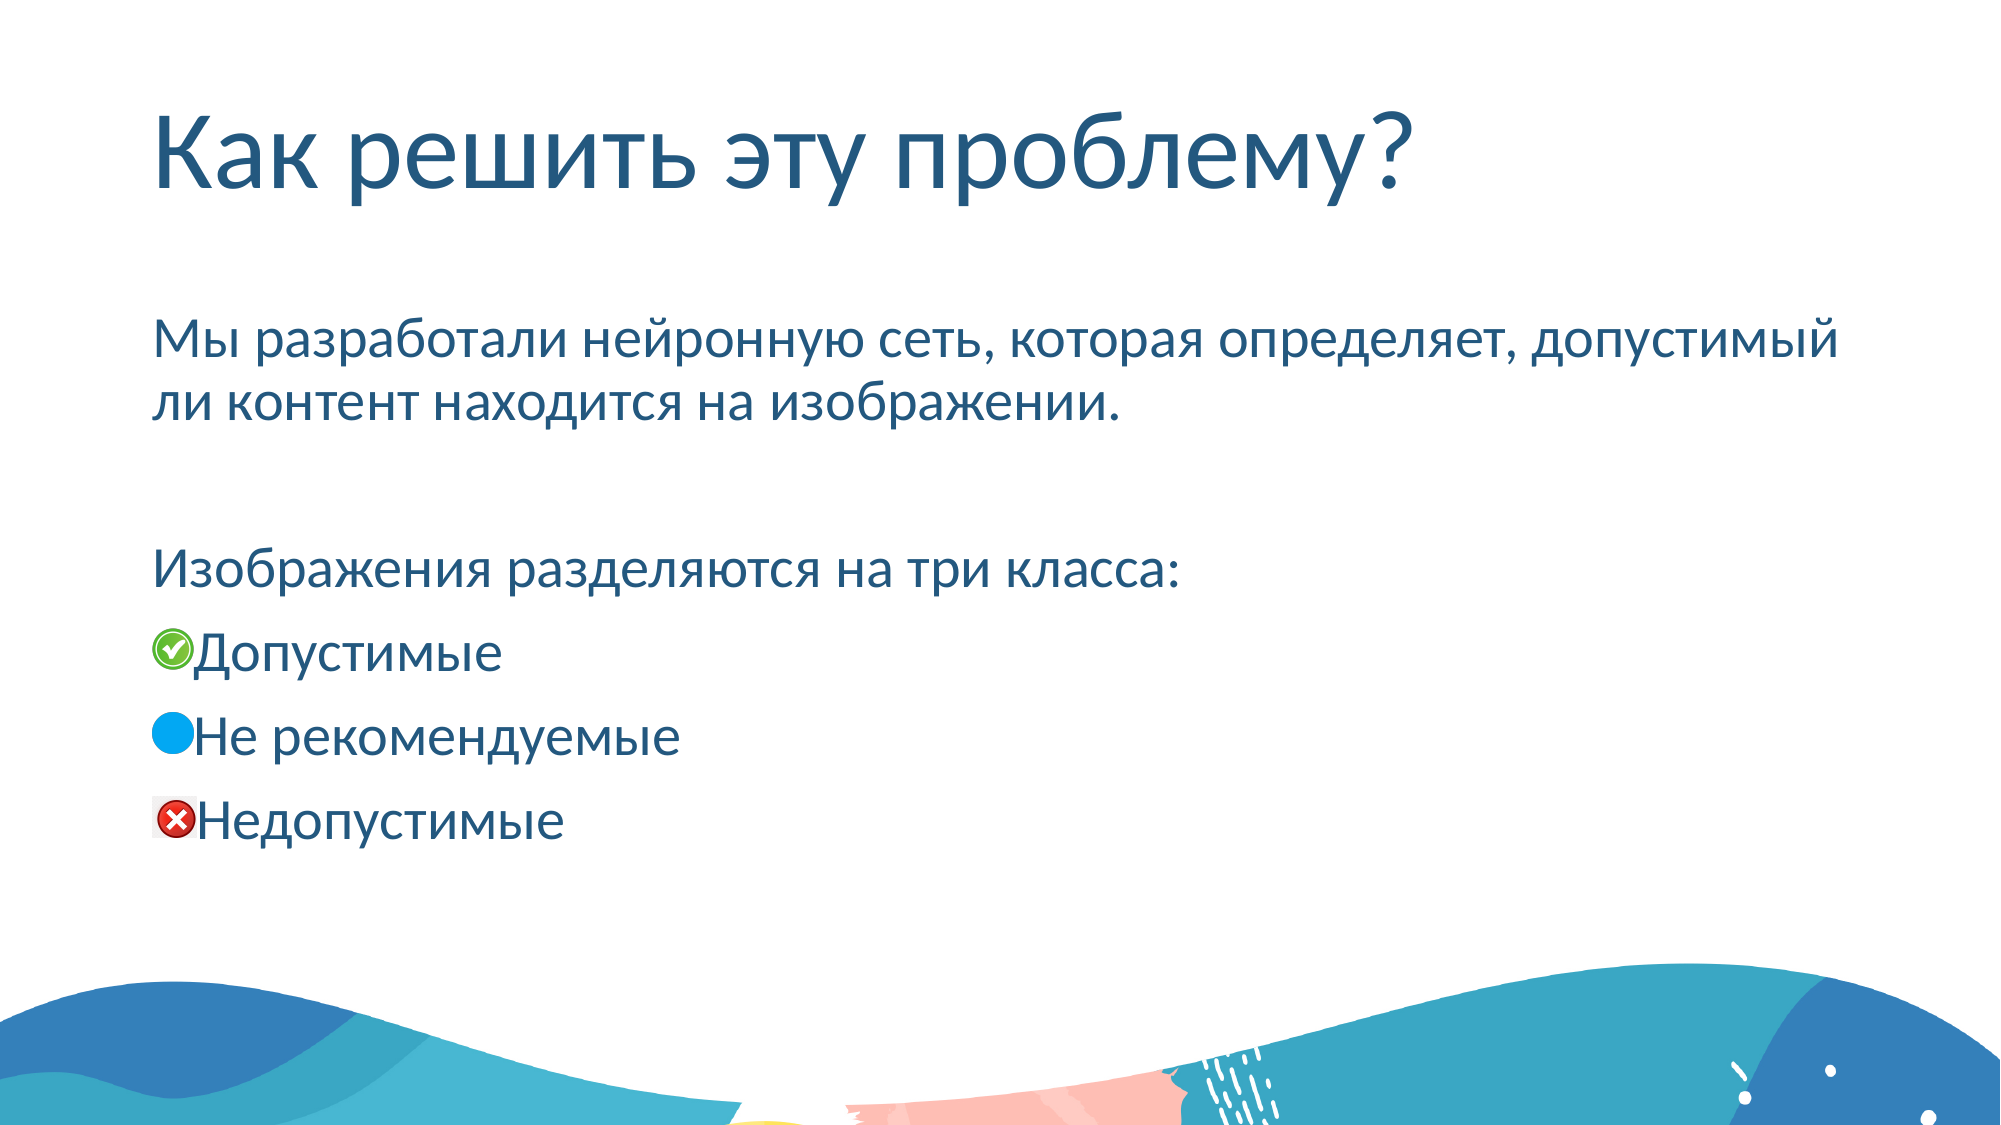

# Как решить эту проблему?
Мы разработали нейронную сеть, которая определяет, допустимый ли контент находится на изображении.

Изображения разделяются на три класса:
Допустимые
Не рекомендуемые
Недопустимые